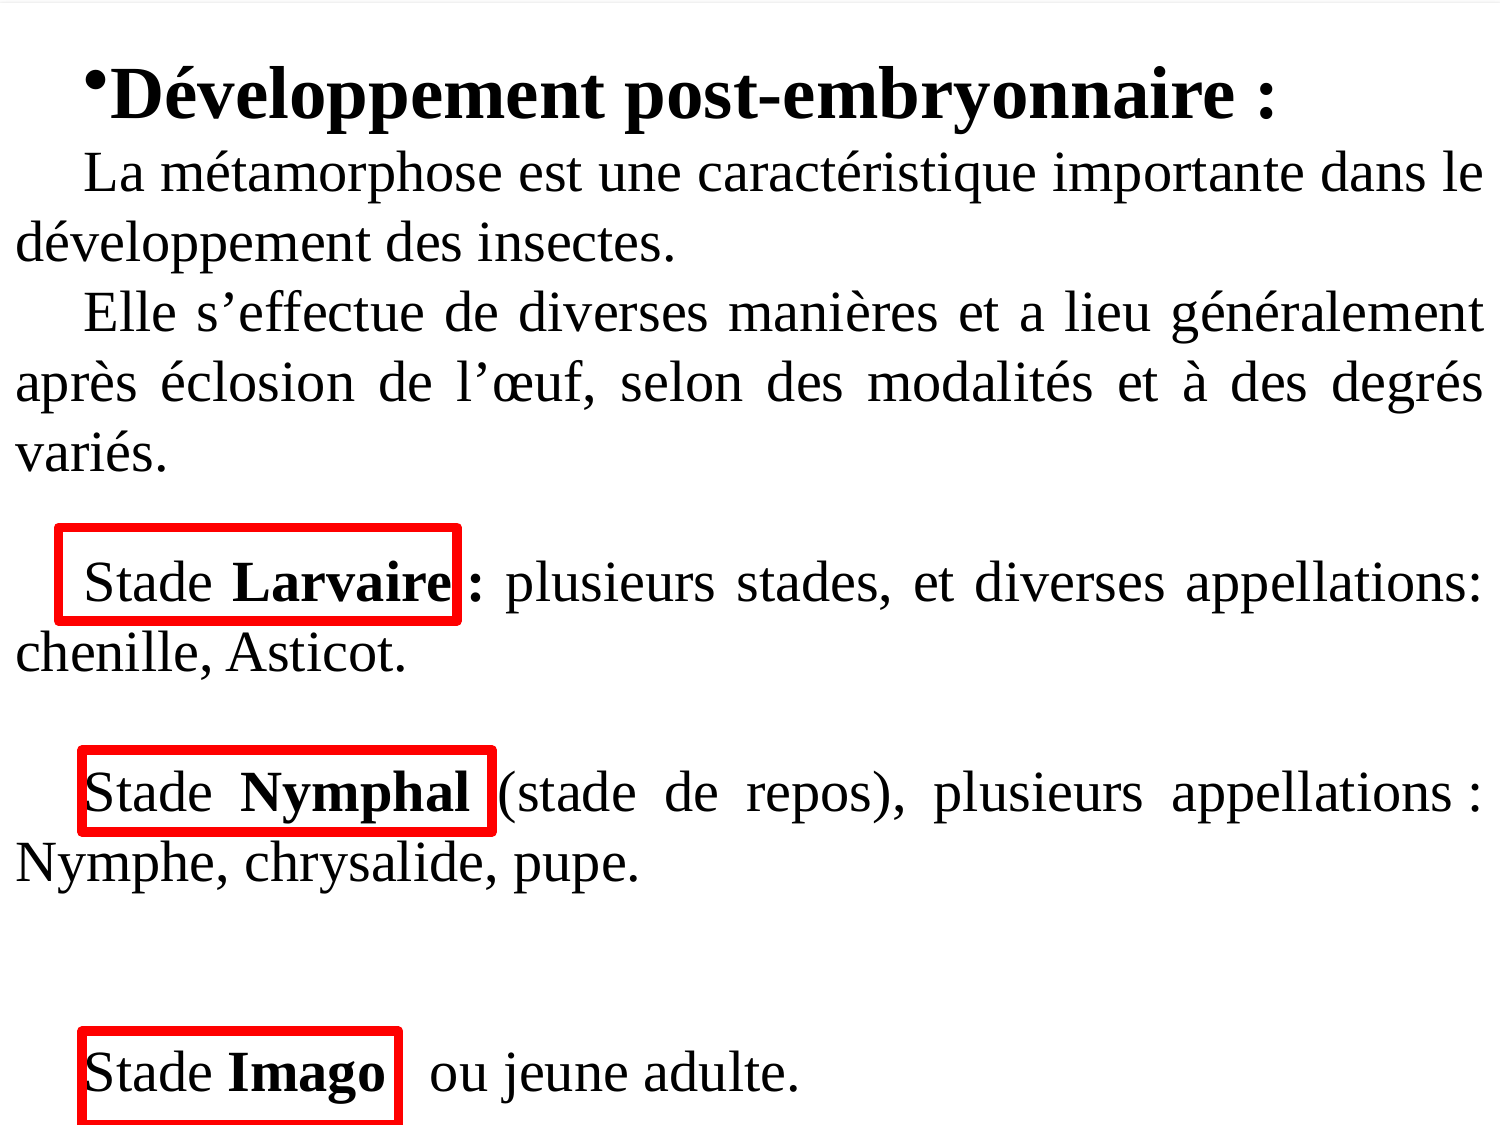

Développement post-embryonnaire :
La métamorphose est une caractéristique importante dans le développement des insectes.
Elle s’effectue de diverses manières et a lieu généralement après éclosion de l’œuf, selon des modalités et à des degrés variés.

Stade Larvaire : plusieurs stades, et diverses appellations: chenille, Asticot.

Stade Nymphal (stade de repos), plusieurs appellations : Nymphe, chrysalide, pupe.

Stade Imago   ou jeune adulte.